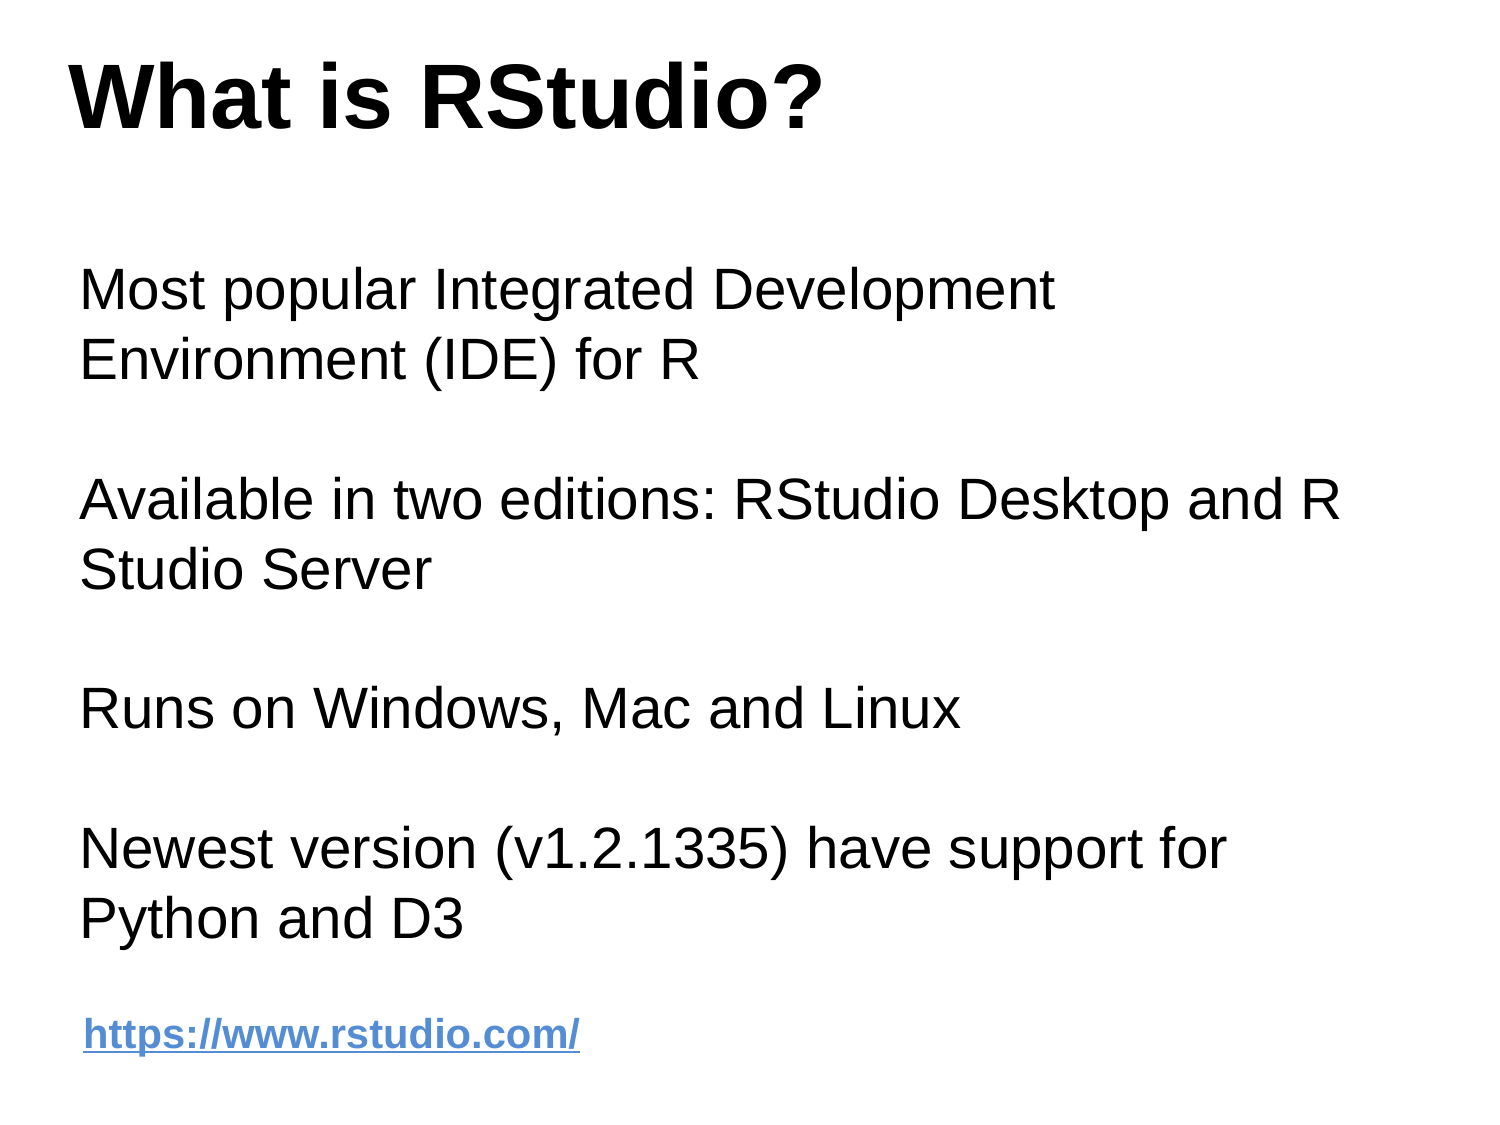

# What is RStudio?
Most popular Integrated Development Environment (IDE) for R

Available in two editions: RStudio Desktop and R Studio Server

Runs on Windows, Mac and Linux

Newest version (v1.2.1335) have support for Python and D3

https://www.rstudio.com/